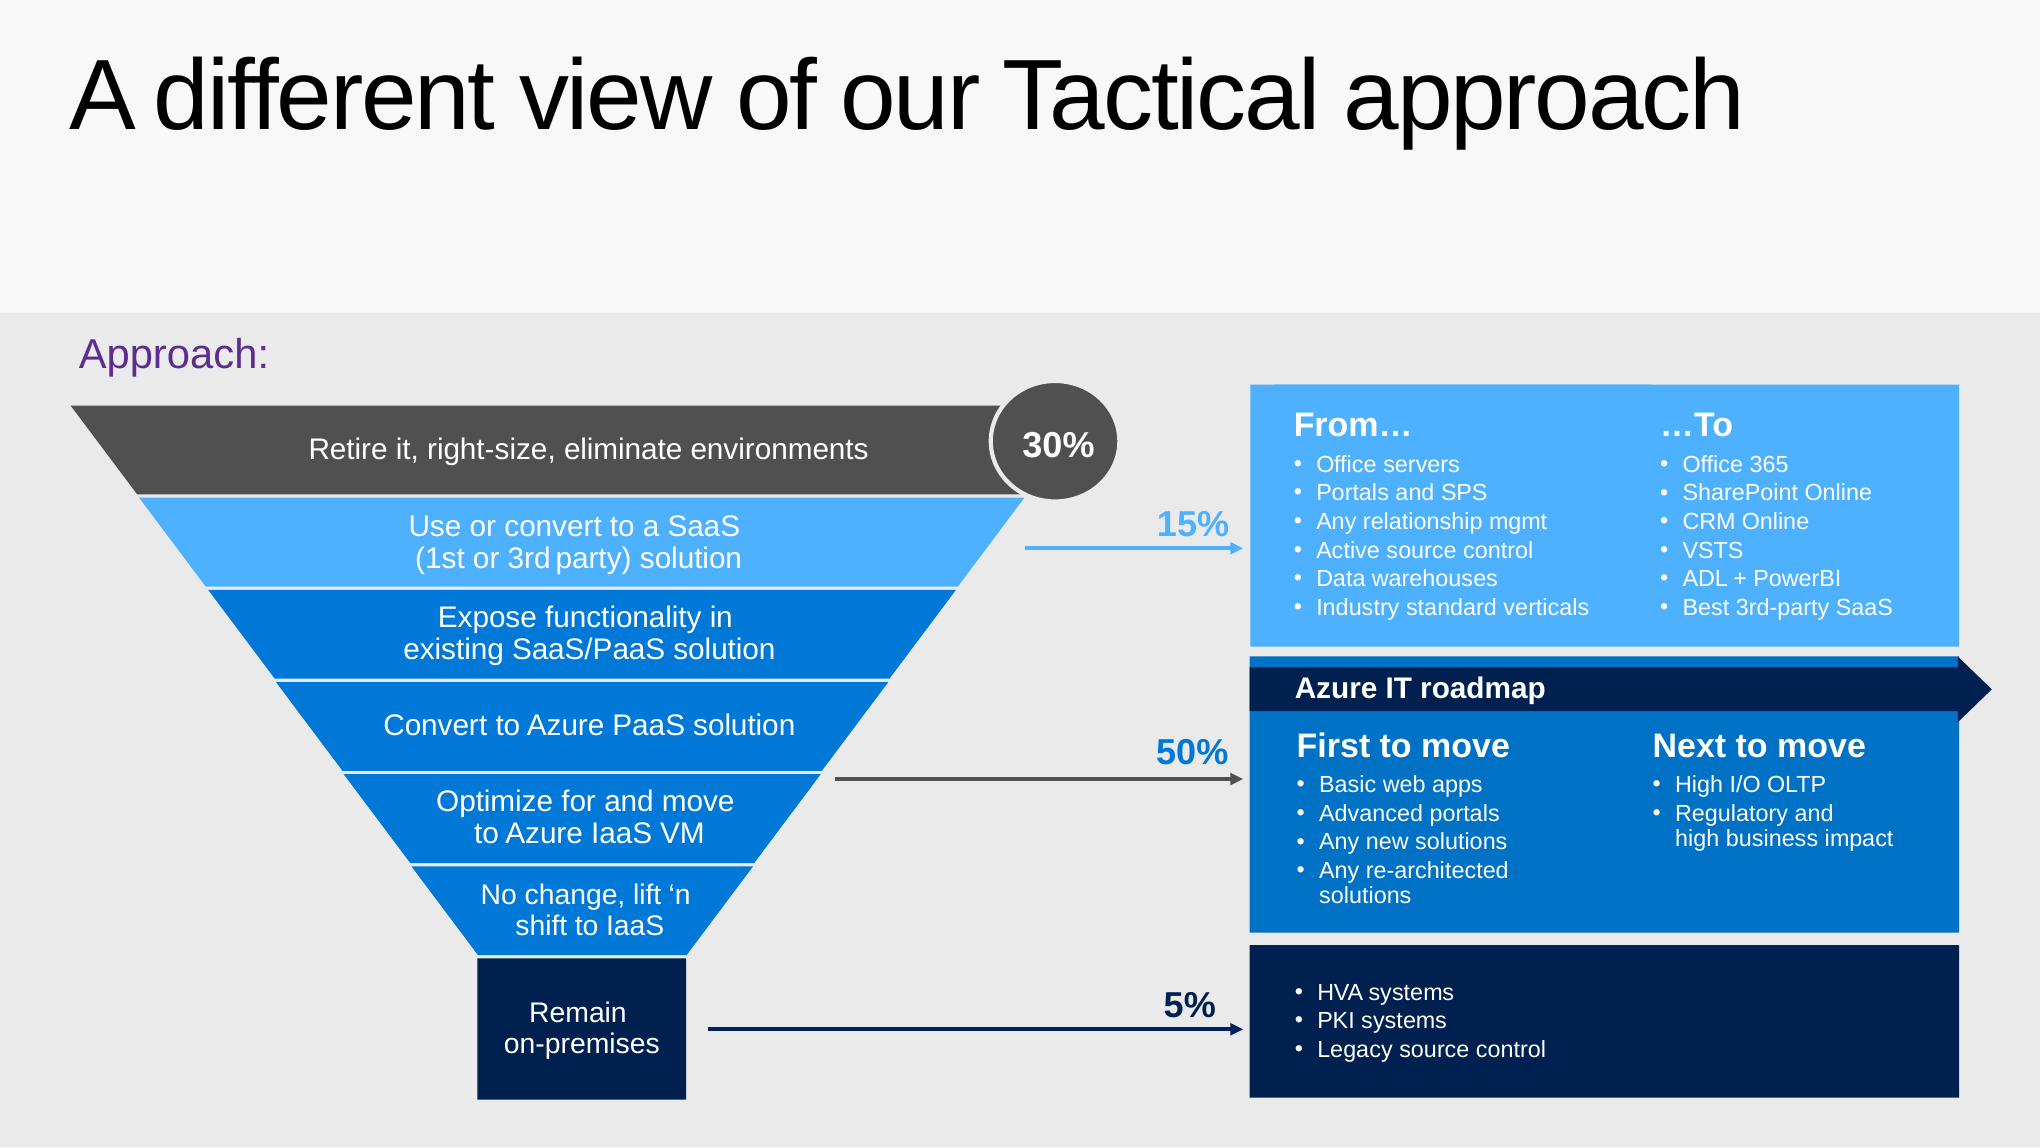

# A different view of our Tactical approach

Approach:

30%

From…
Office servers
Portals and SPS
Any relationship mgmt
Active source control
Data warehouses
Industry standard verticals
…To
Office 365
SharePoint Online
CRM Online
VSTS
ADL + PowerBI
Best 3rd-party SaaS

Retire it, right-size, eliminate environments
15%

Use or convert to a SaaS
(1st or 3rd party) solution
Use or convert to a SaaS
(1st or 3rd party) solution

Expose functionality in
existing SaaS/PaaS solution

First to move
Basic web apps
Advanced portals
Any new solutions
Any re-architected solutions
Next to move
High I/O OLTP
Regulatory and
high business impact
Azure IT roadmap

Convert to Azure PaaS solution
50%

Optimize for and move
to Azure IaaS VM

No change, lift ‘n
shift to IaaS
HVA systems
PKI systems
Legacy source control
Remain
on-premises

5%